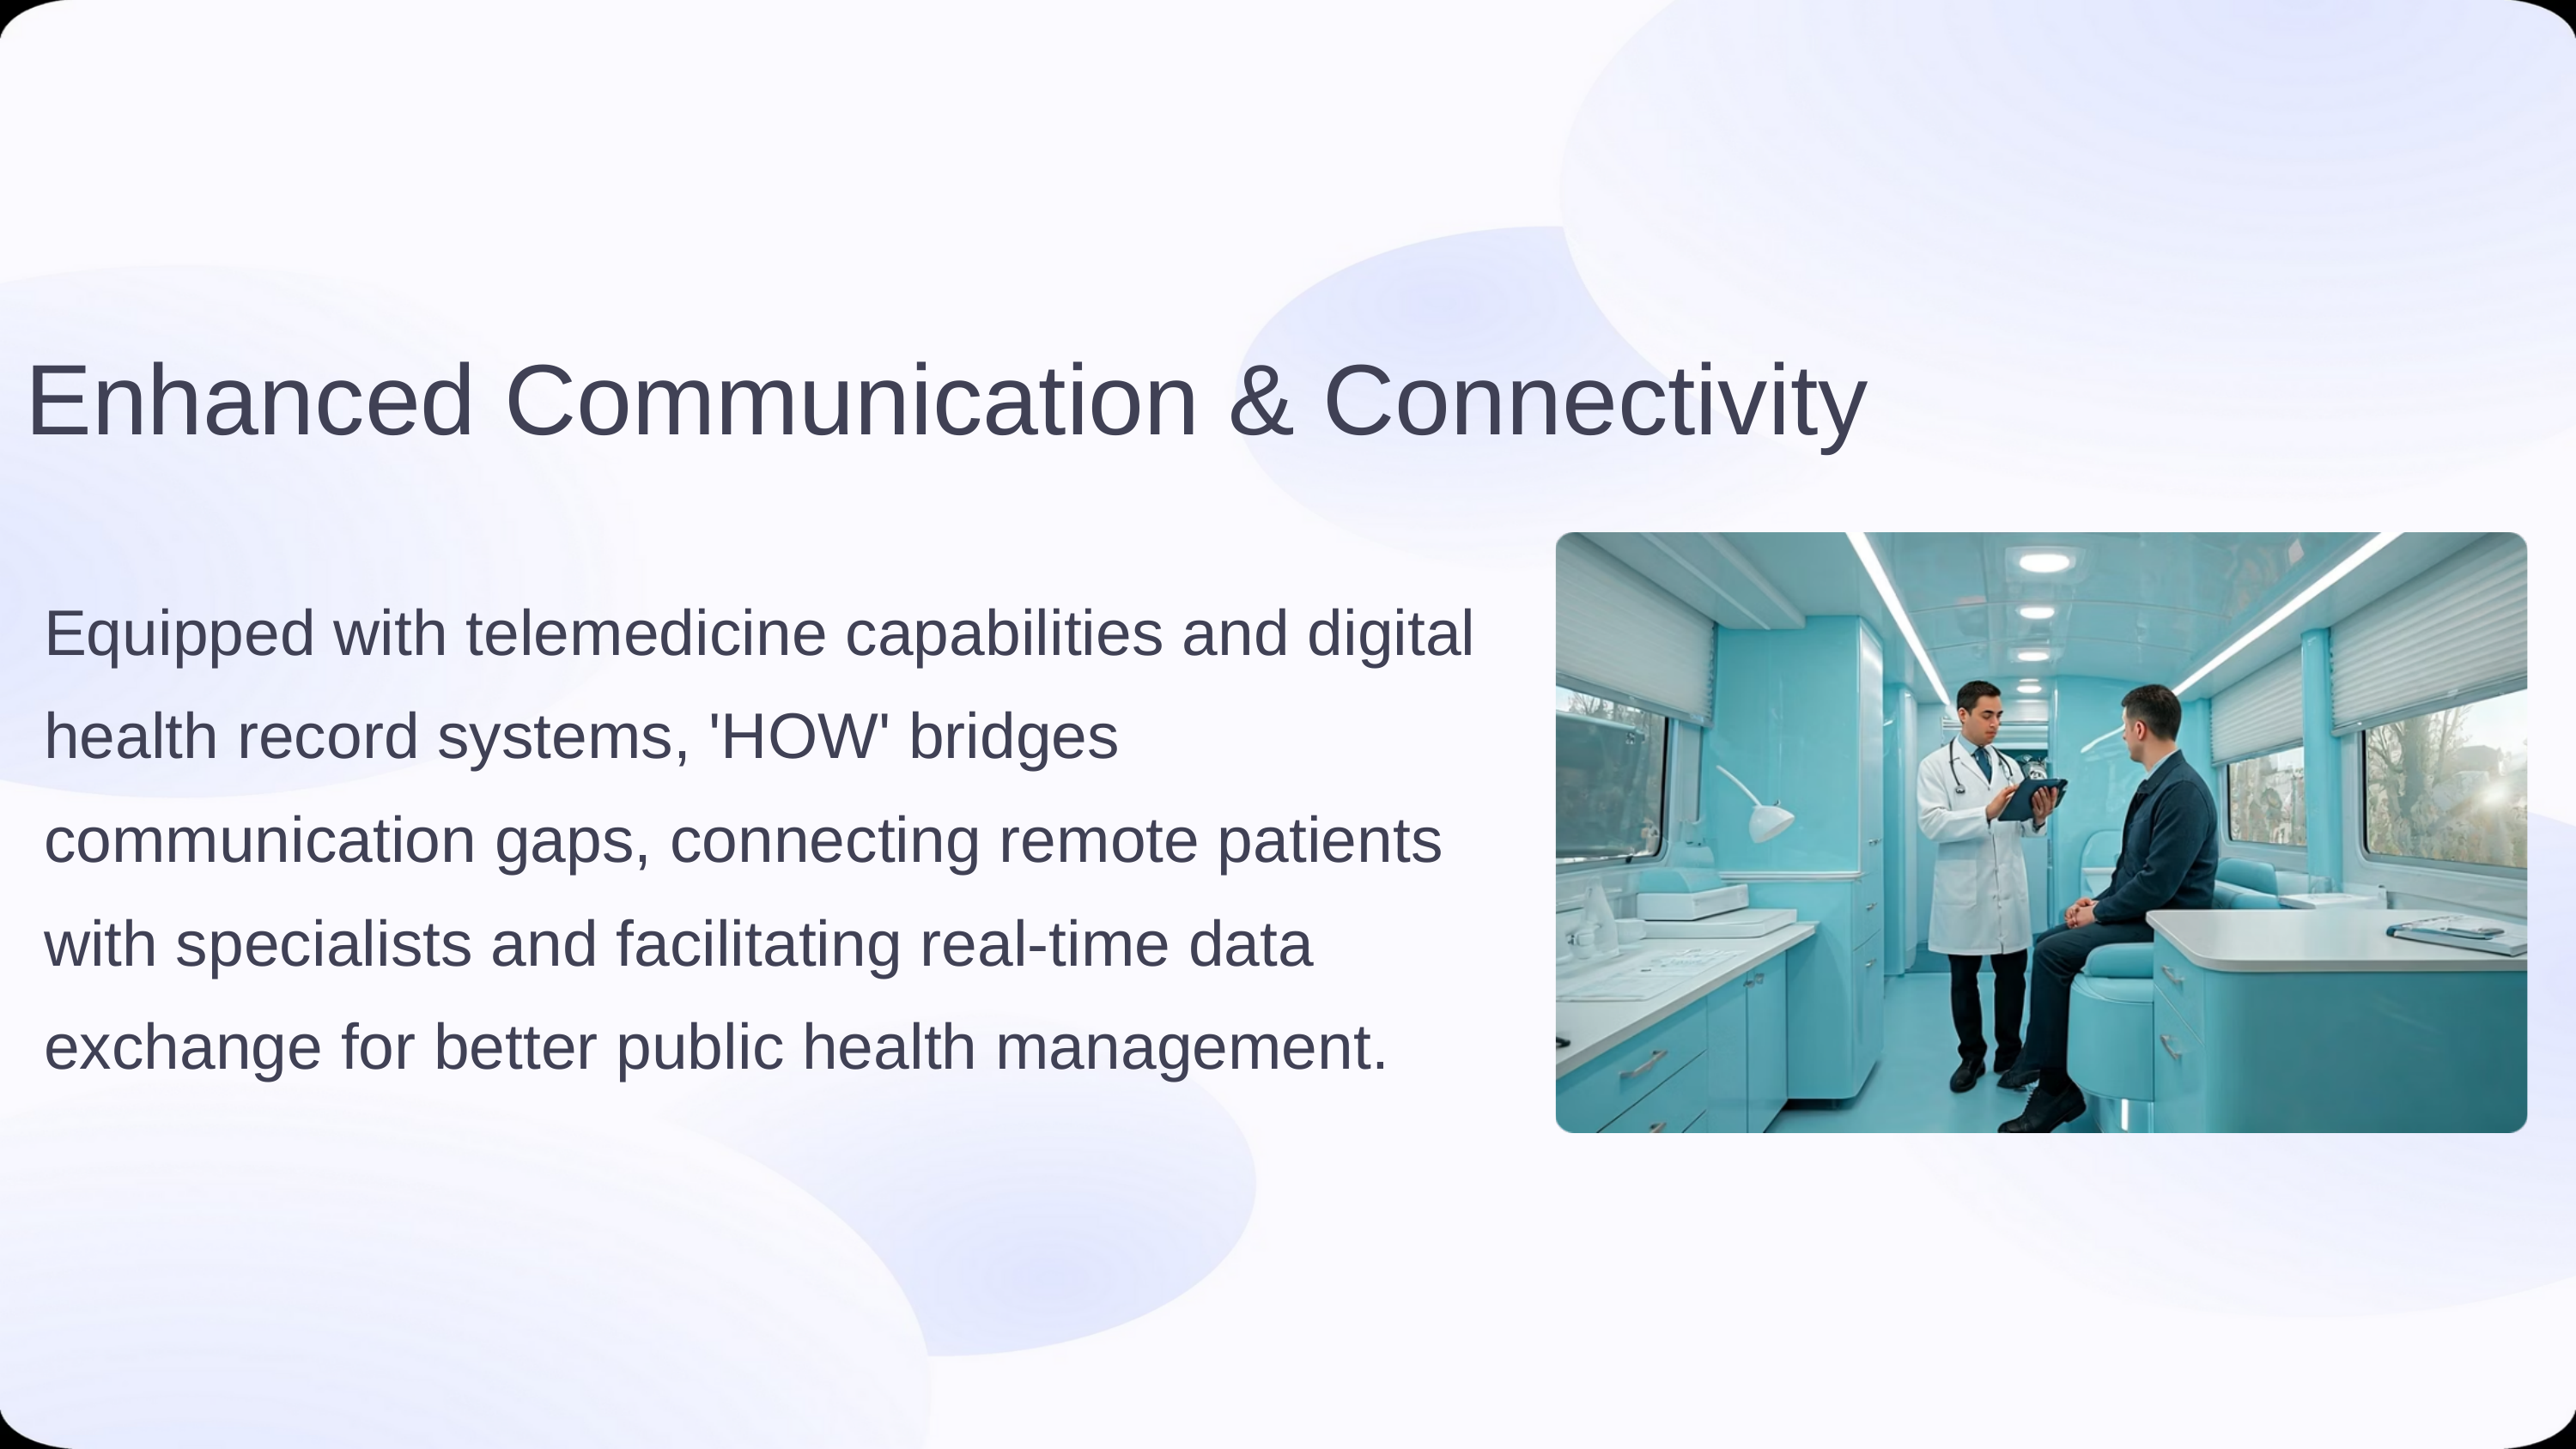

Enhanced Communication & Connectivity

Equipped with telemedicine capabilities and digital health record systems, 'HOW' bridges communication gaps, connecting remote patients with specialists and facilitating real-time data exchange for better public health management.